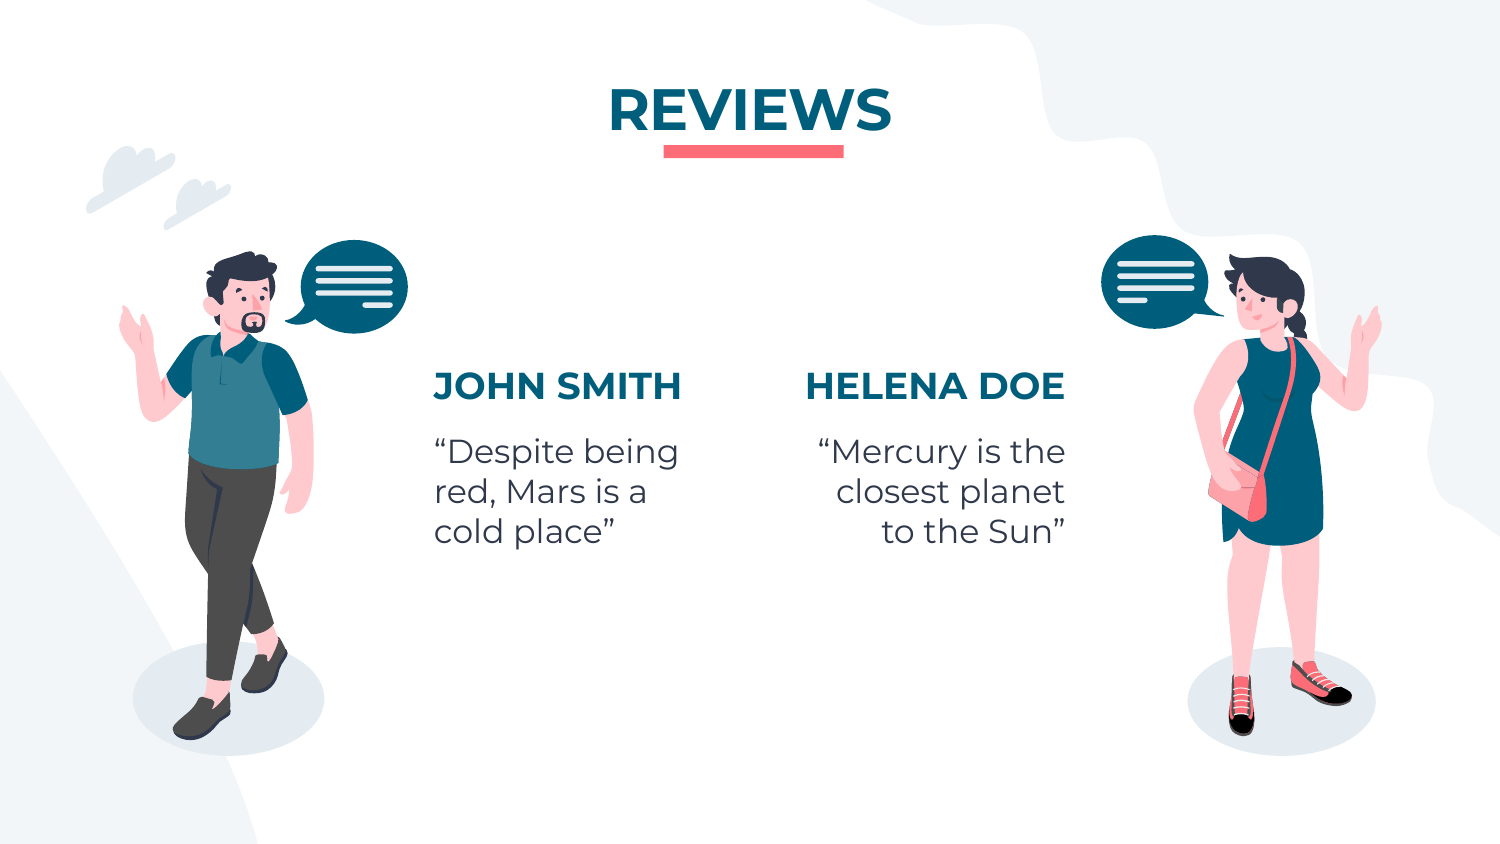

# REVIEWS

JOHN SMITH
HELENA DOE
“Despite being red, Mars is a cold place”
“Mercury is the closest planet to the Sun”